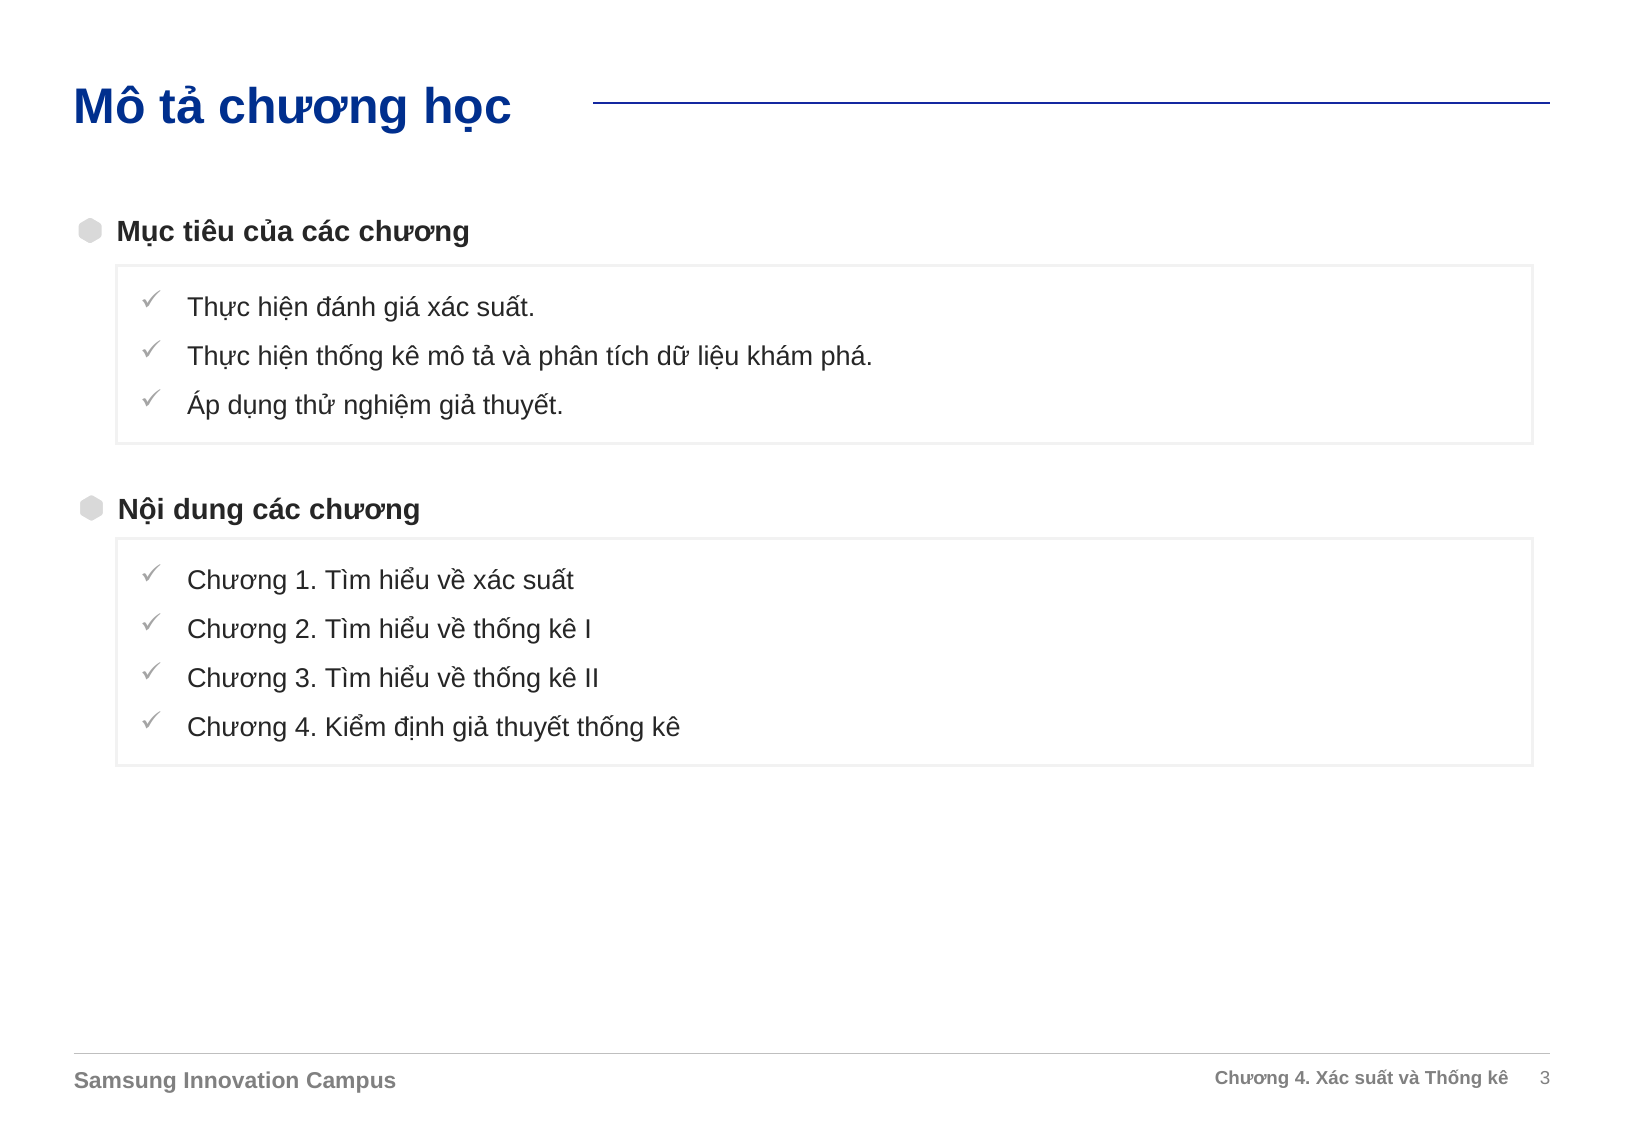

Mô tả chương học

Mục tiêu của các chương
Thực hiện đánh giá xác suất.
Thực hiện thống kê mô tả và phân tích dữ liệu khám phá.
Áp dụng thử nghiệm giả thuyết.

Nội dung các chương
Chương 1. Tìm hiểu về xác suất
Chương 2. Tìm hiểu về thống kê I
Chương 3. Tìm hiểu về thống kê II
Chương 4. Kiểm định giả thuyết thống kê